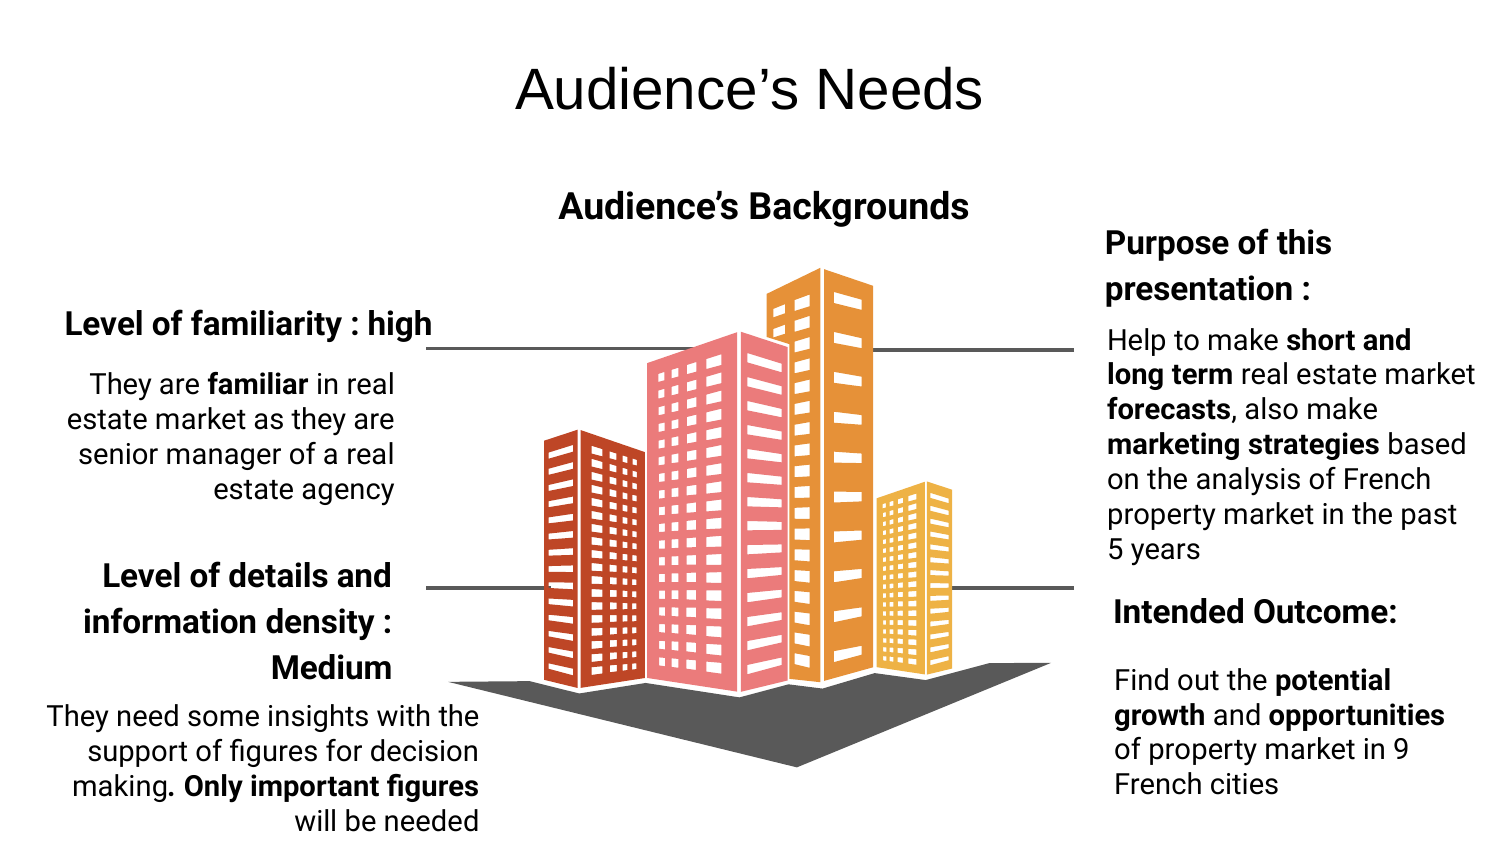

# Audience’s Needs
Audience’s Backgrounds
Purpose of this presentation :

Level of familiarity : high
Help to make short and long term real estate market forecasts, also make marketing strategies based on the analysis of French property market in the past 5 years

They are familiar in real estate market as they are senior manager of a real estate agency

Level of details and information density : Medium
Intended Outcome:

They need some insights with the support of figures for decision making. Only important figures will be needed
Find out the potential growth and opportunities of property market in 9 French cities